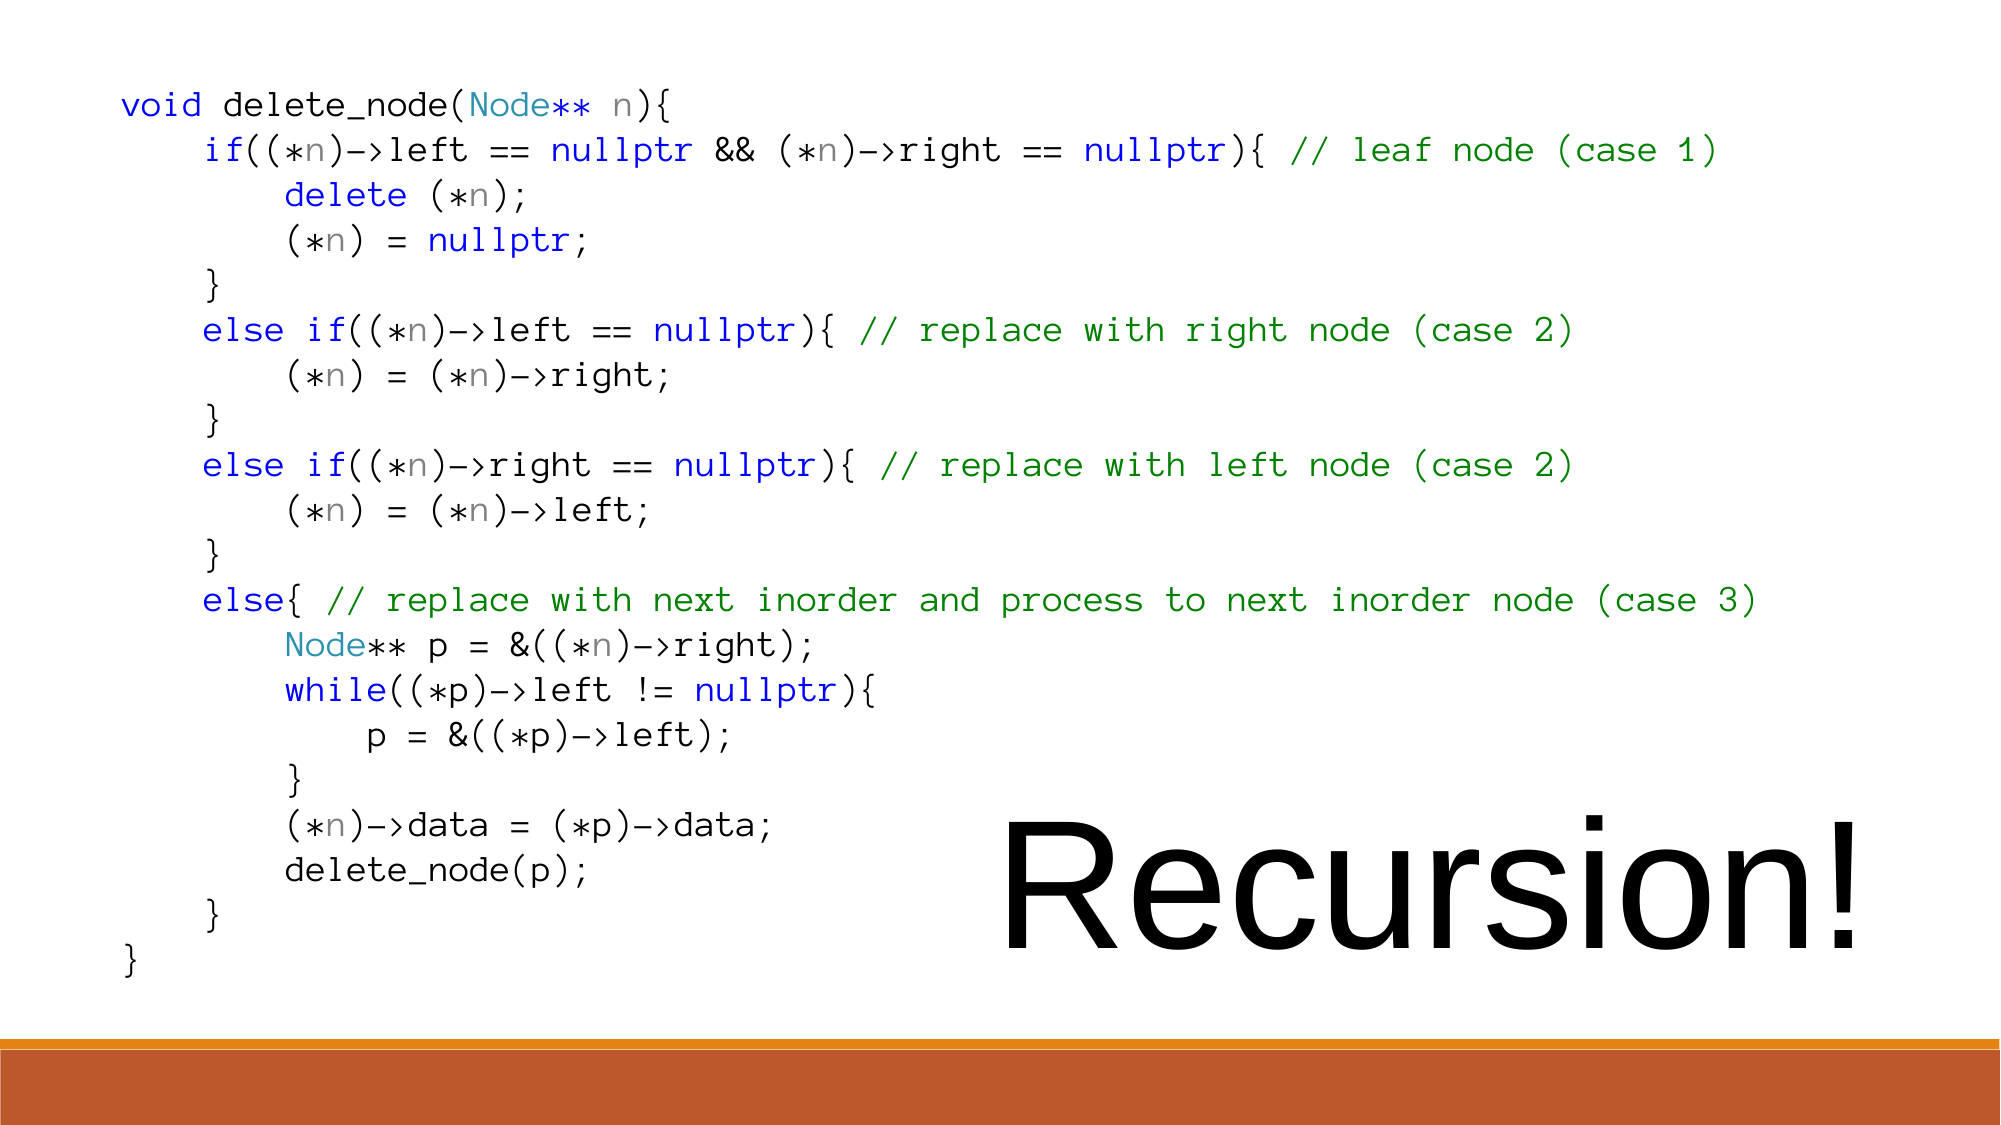

void delete_node(Node** n){
    if((*n)->left == nullptr && (*n)->right == nullptr){ // leaf node (case 1)
        delete (*n);
        (*n) = nullptr;
    }
    else if((*n)->left == nullptr){ // replace with right node (case 2)
        (*n) = (*n)->right;
    }
    else if((*n)->right == nullptr){ // replace with left node (case 2)
        (*n) = (*n)->left;
    }
    else{ // replace with next inorder and process to next inorder node (case 3)
        Node** p = &((*n)->right);
        while((*p)->left != nullptr){
            p = &((*p)->left);
        }
        (*n)->data = (*p)->data;
        delete_node(p);
    }
}
Recursion!